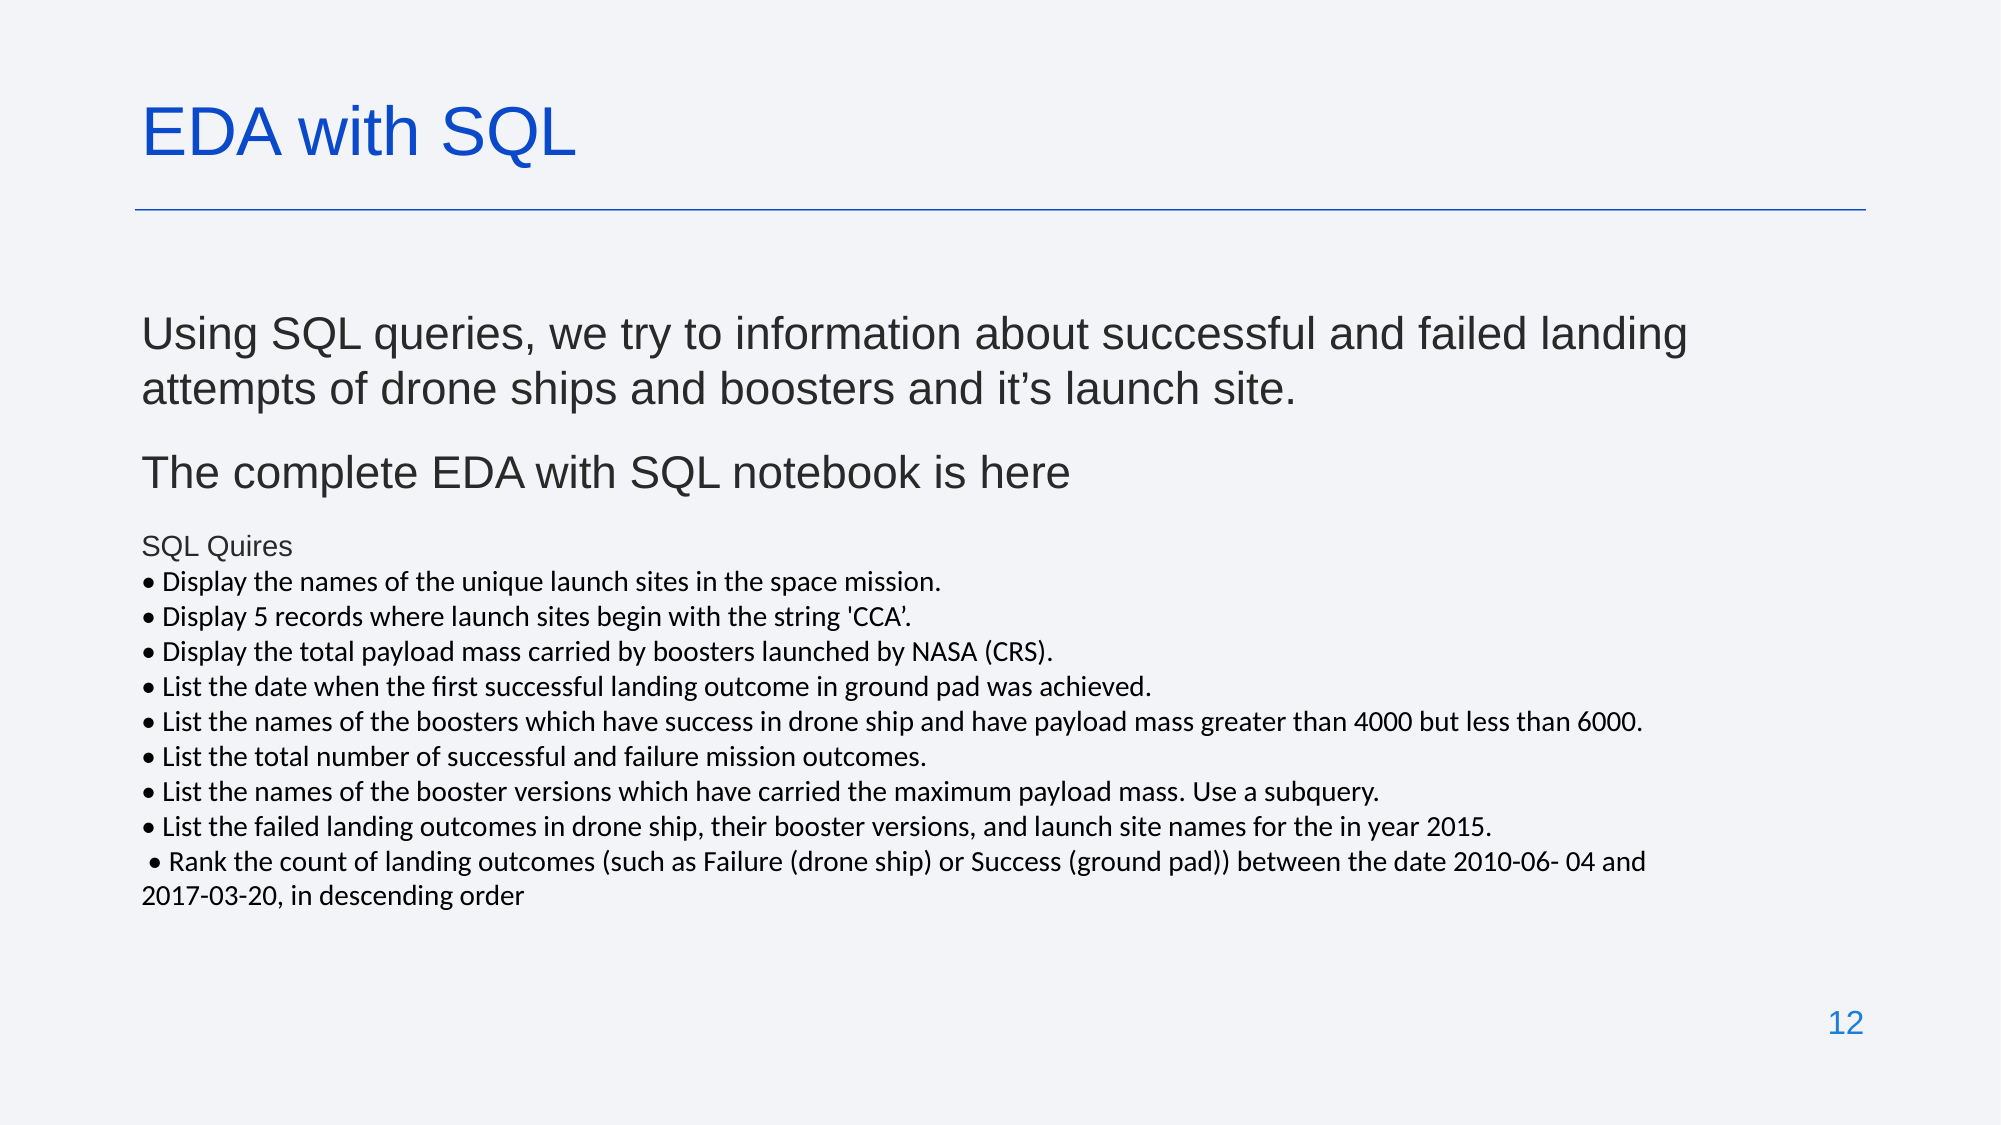

EDA with SQL
Using SQL queries, we try to information about successful and failed landing attempts of drone ships and boosters and it’s launch site.
The complete EDA with SQL notebook is here
SQL Quires
• Display the names of the unique launch sites in the space mission.
• Display 5 records where launch sites begin with the string 'CCA’.
• Display the total payload mass carried by boosters launched by NASA (CRS).
• List the date when the first successful landing outcome in ground pad was achieved.
• List the names of the boosters which have success in drone ship and have payload mass greater than 4000 but less than 6000.
• List the total number of successful and failure mission outcomes.
• List the names of the booster versions which have carried the maximum payload mass. Use a subquery.
• List the failed landing outcomes in drone ship, their booster versions, and launch site names for the in year 2015.
 • Rank the count of landing outcomes (such as Failure (drone ship) or Success (ground pad)) between the date 2010-06- 04 and 2017-03-20, in descending order
12